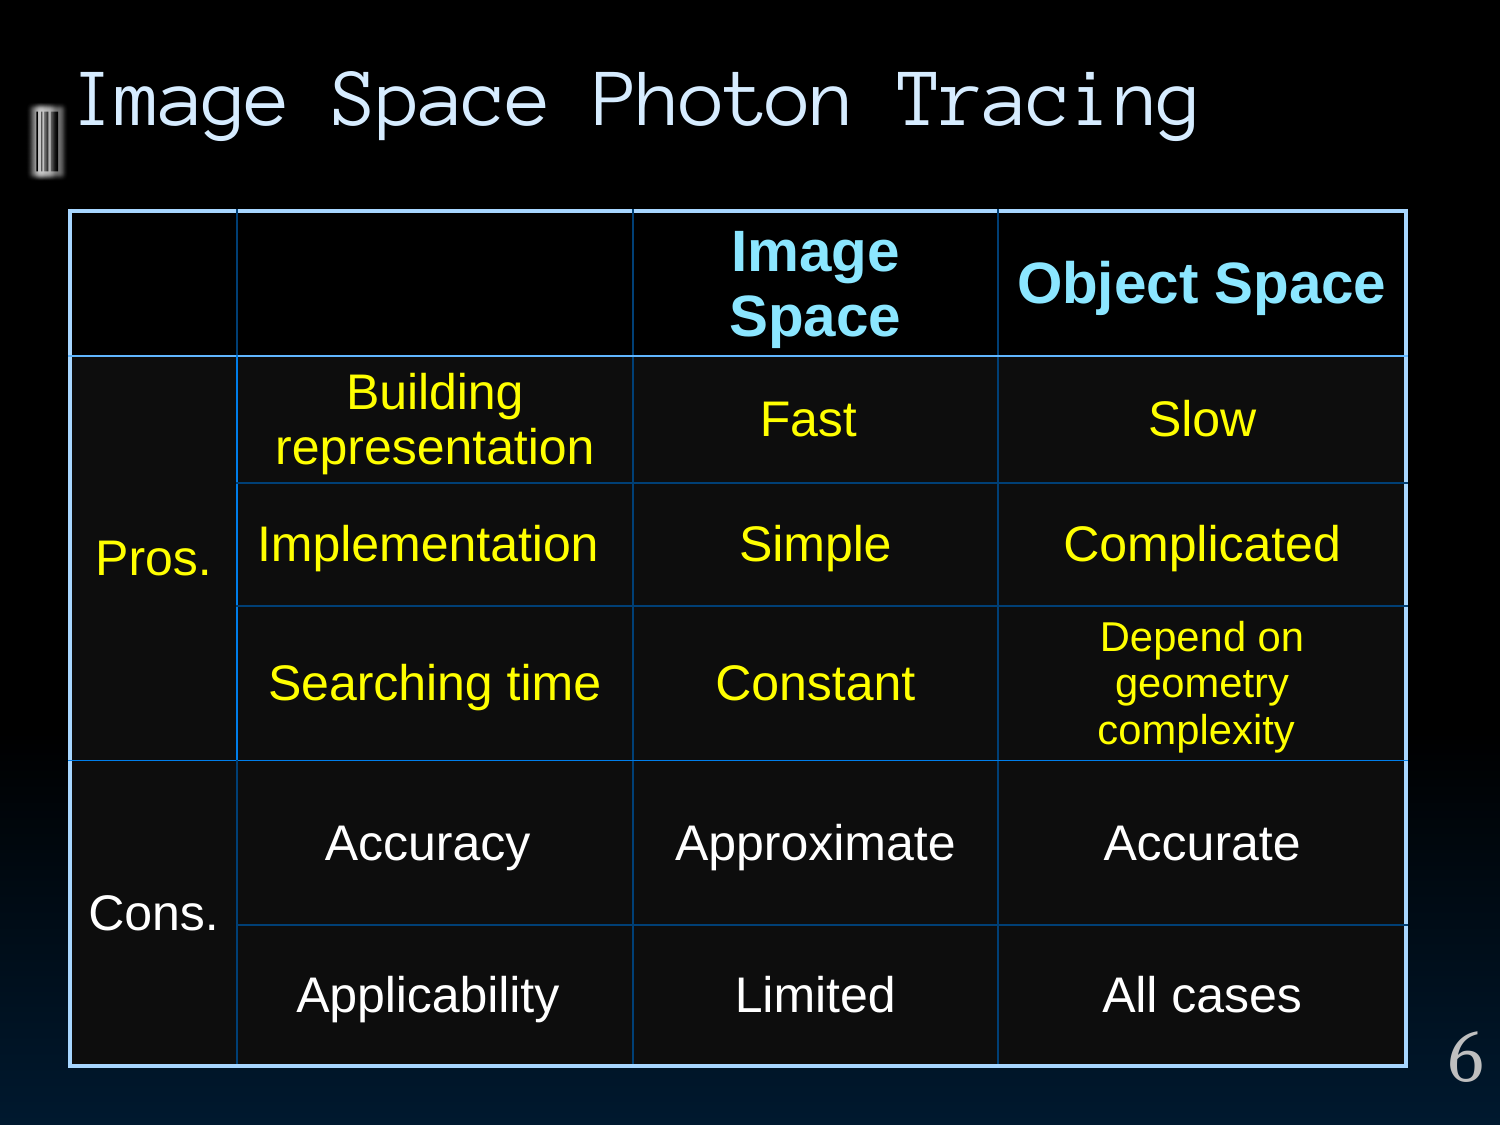

# Image Space Photon Tracing
|  |  | Image Space | Object Space |
| --- | --- | --- | --- |
| Pros. | Building representation | Fast | Slow |
|  | Implementation | Simple | Complicated |
|  | Searching time | Constant | Depend on geometry complexity |
| Cons. | Accuracy | Approximate | Accurate |
|  | Applicability | Limited | All cases |
6